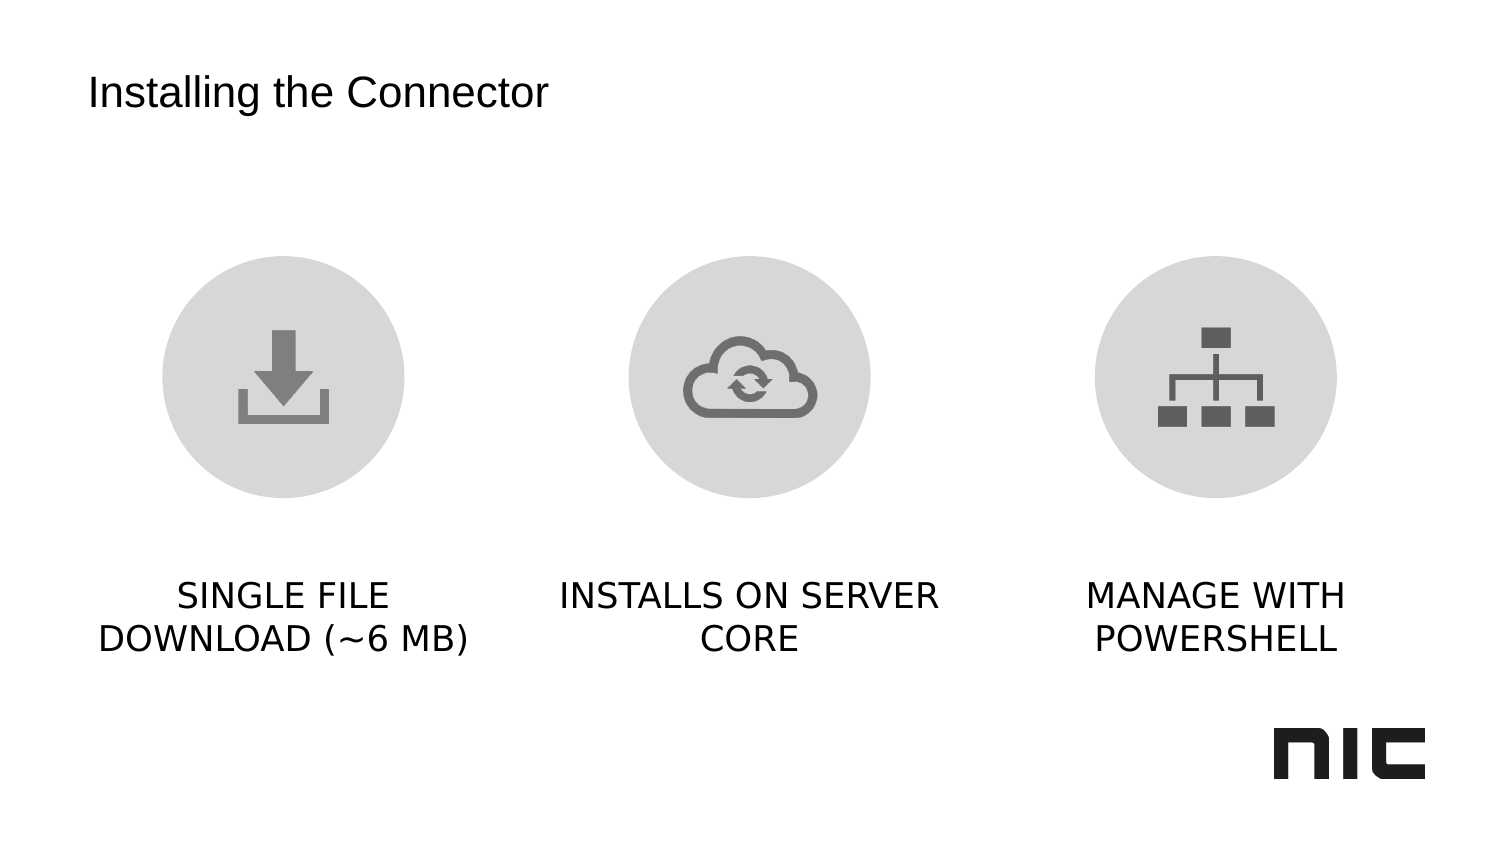

# Installing the Connector
Single file download (~6 MB)
Installs on Server Core
Manage with PowerShell